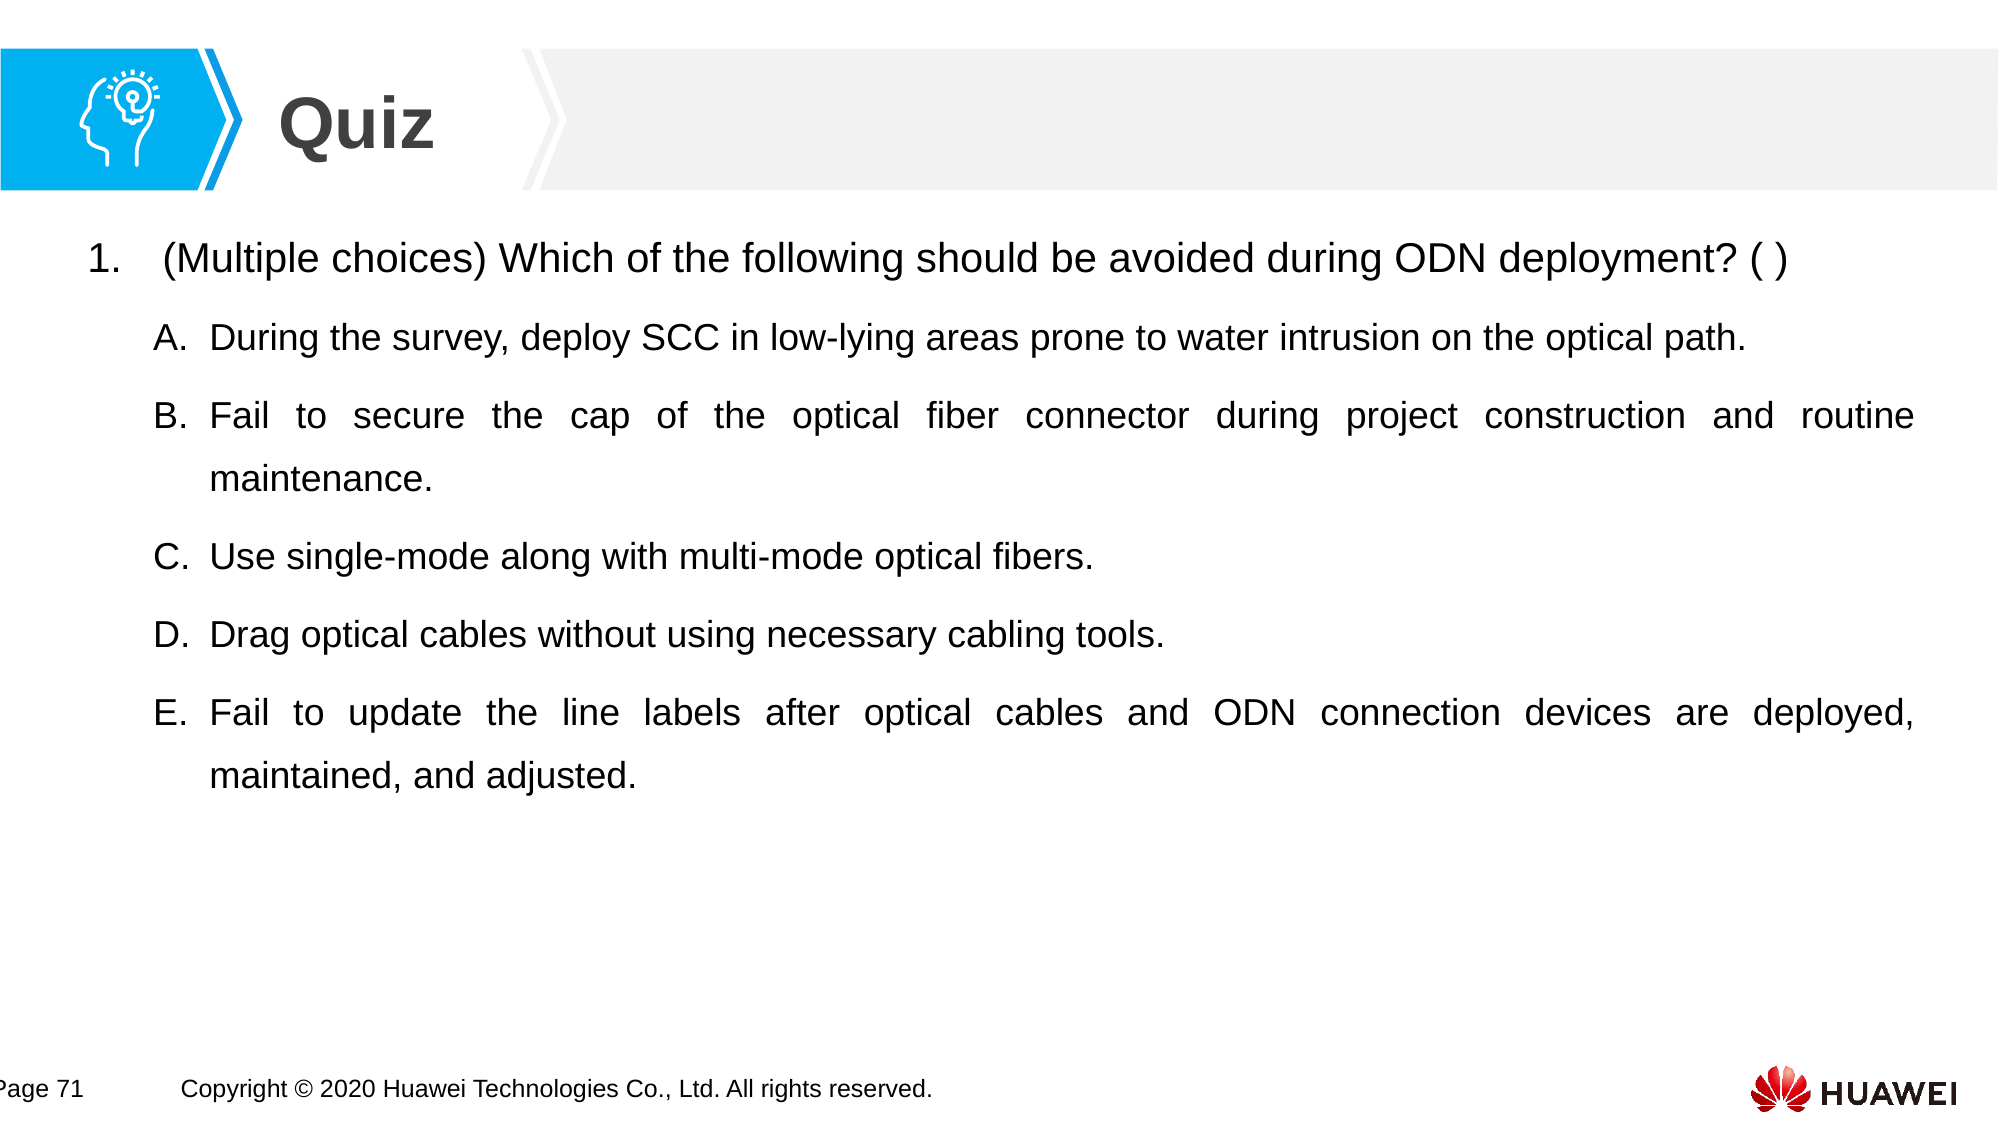

(Multiple choices) Which of the following should be avoided during ODN deployment? ( )
During the survey, deploy SCC in low-lying areas prone to water intrusion on the optical path.
Fail to secure the cap of the optical fiber connector during project construction and routine maintenance.
Use single-mode along with multi-mode optical fibers.
Drag optical cables without using necessary cabling tools.
Fail to update the line labels after optical cables and ODN connection devices are deployed, maintained, and adjusted.